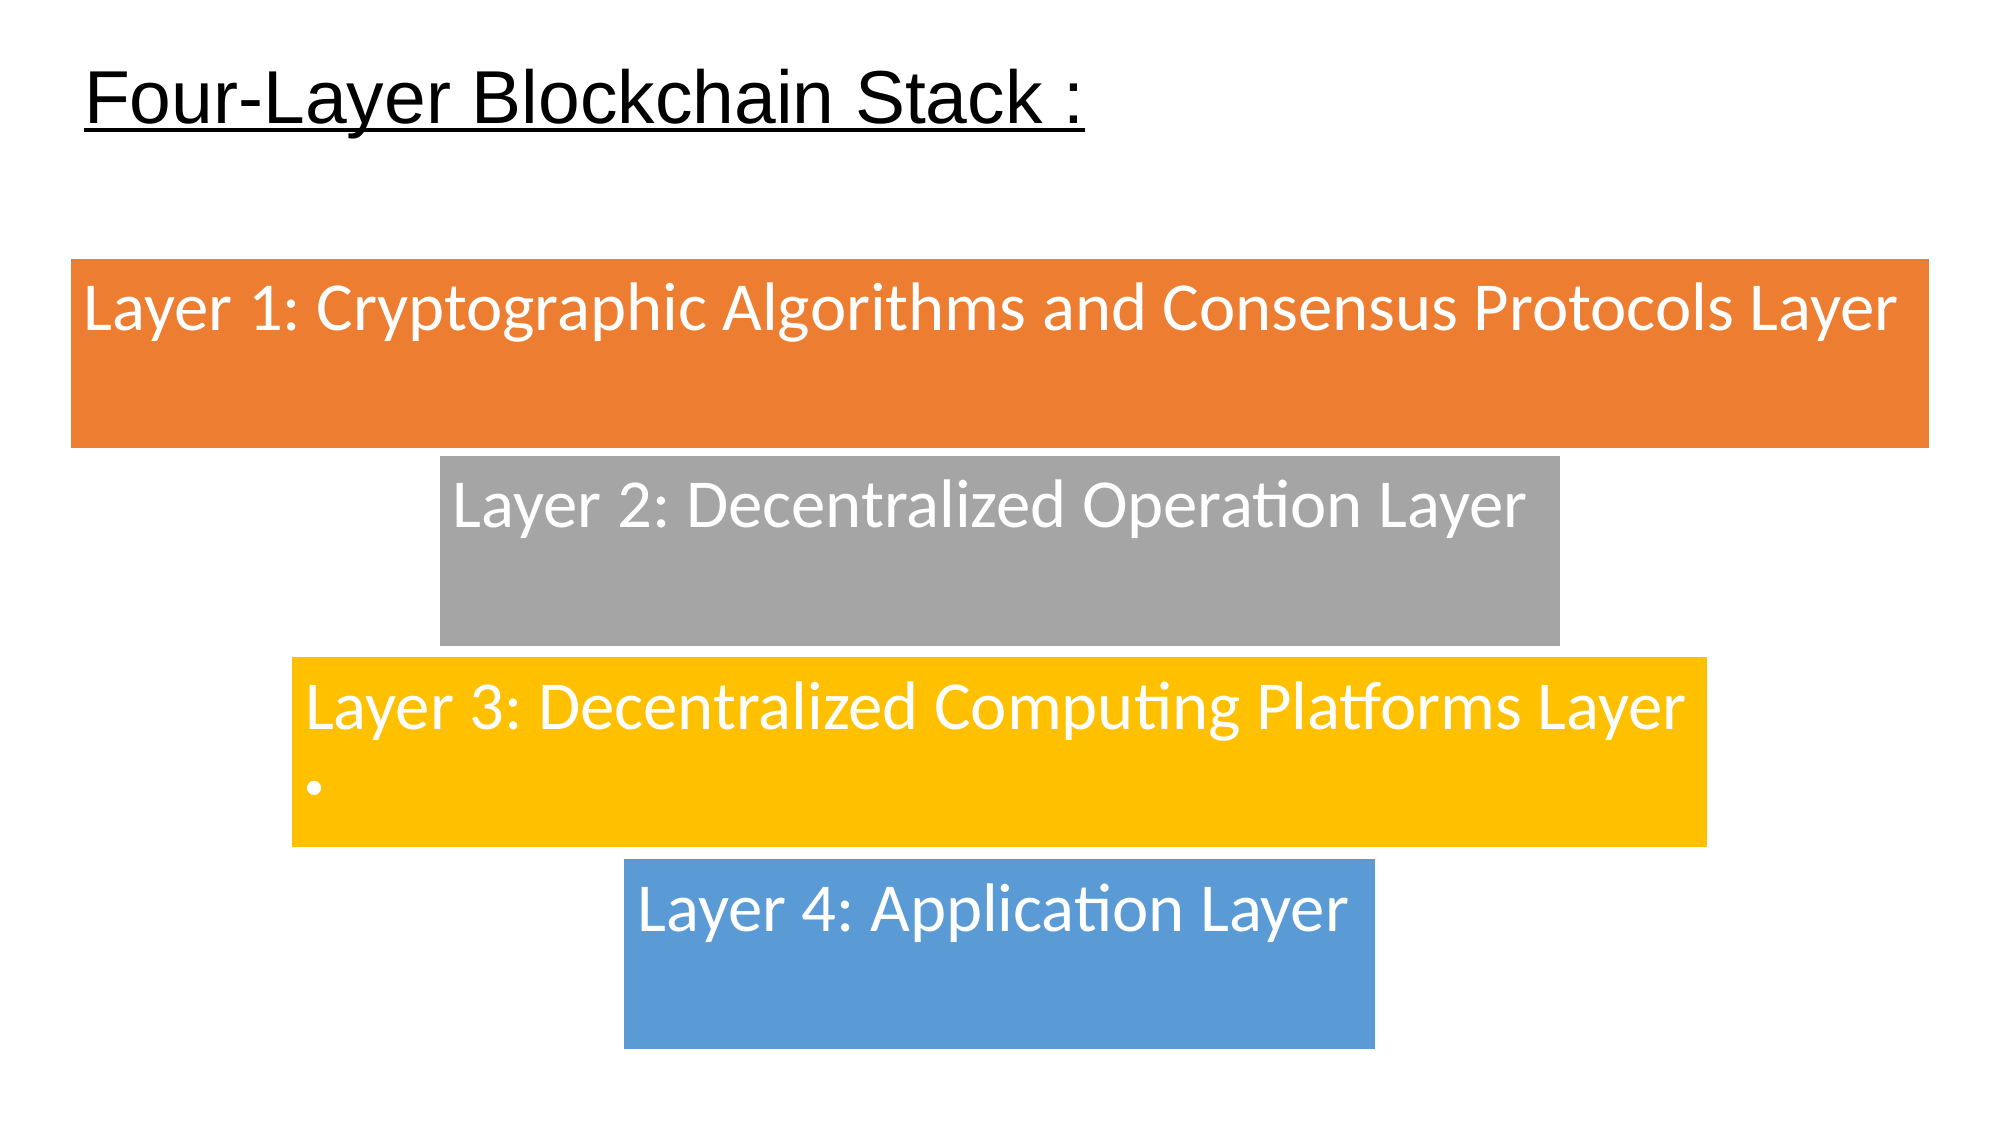

Four-Layer Blockchain Stack :
Layer 1: Cryptographic Algorithms and Consensus Protocols Layer

Layer 2: Decentralized Operation Layer

Layer 3: Decentralized Computing Platforms Layer

Layer 4: Application Layer